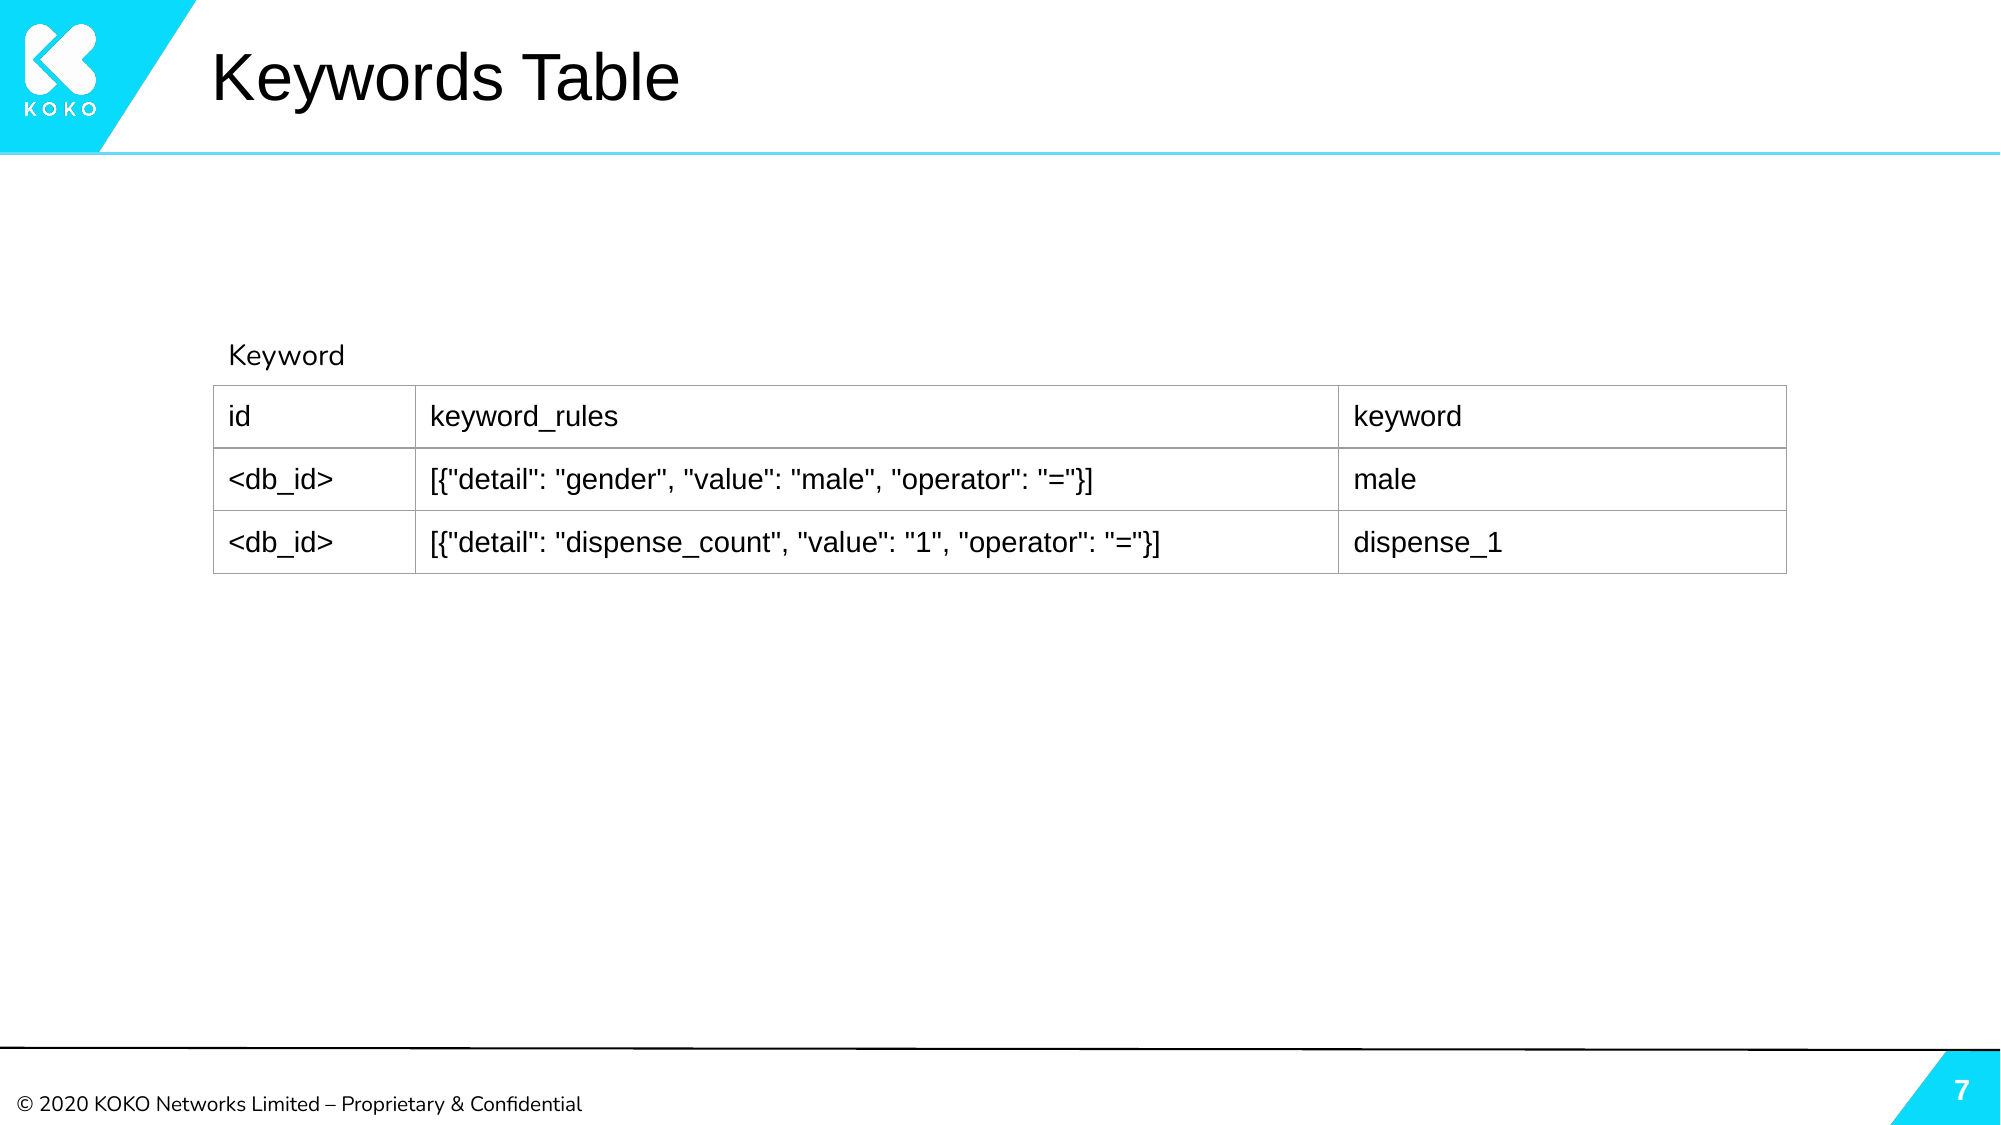

# Keywords Table
Keyword
| id | keyword\_rules | keyword |
| --- | --- | --- |
| <db\_id> | [{"detail": "gender", "value": "male", "operator": "="}] | male |
| <db\_id> | [{"detail": "dispense\_count", "value": "1", "operator": "="}] | dispense\_1 |
7